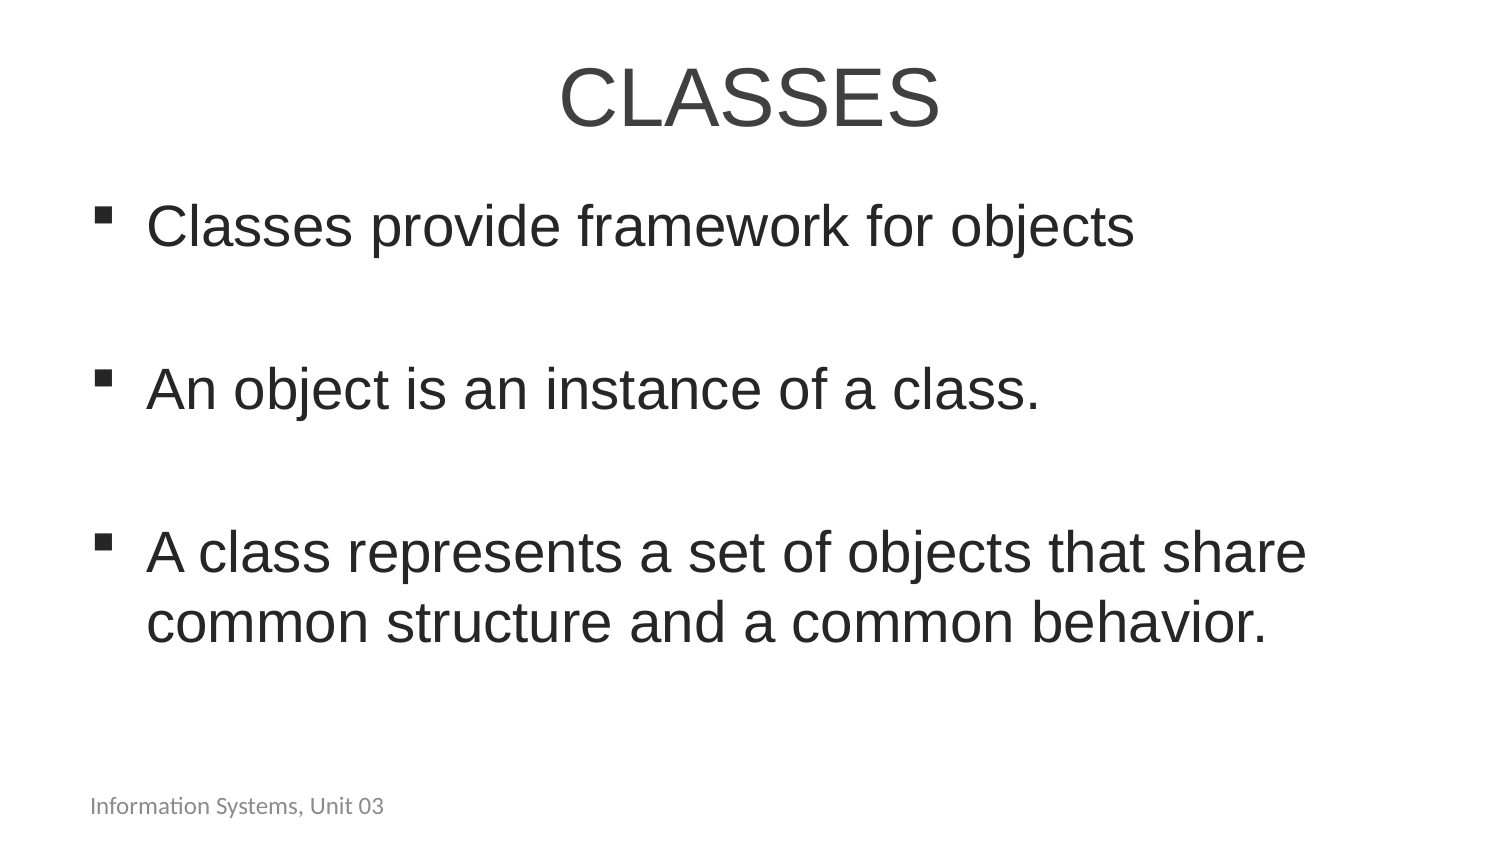

# Classes
Classes provide framework for objects

An object is an instance of a class.

A class represents a set of objects that share common structure and a common behavior.
Information Systems, Unit 03
17